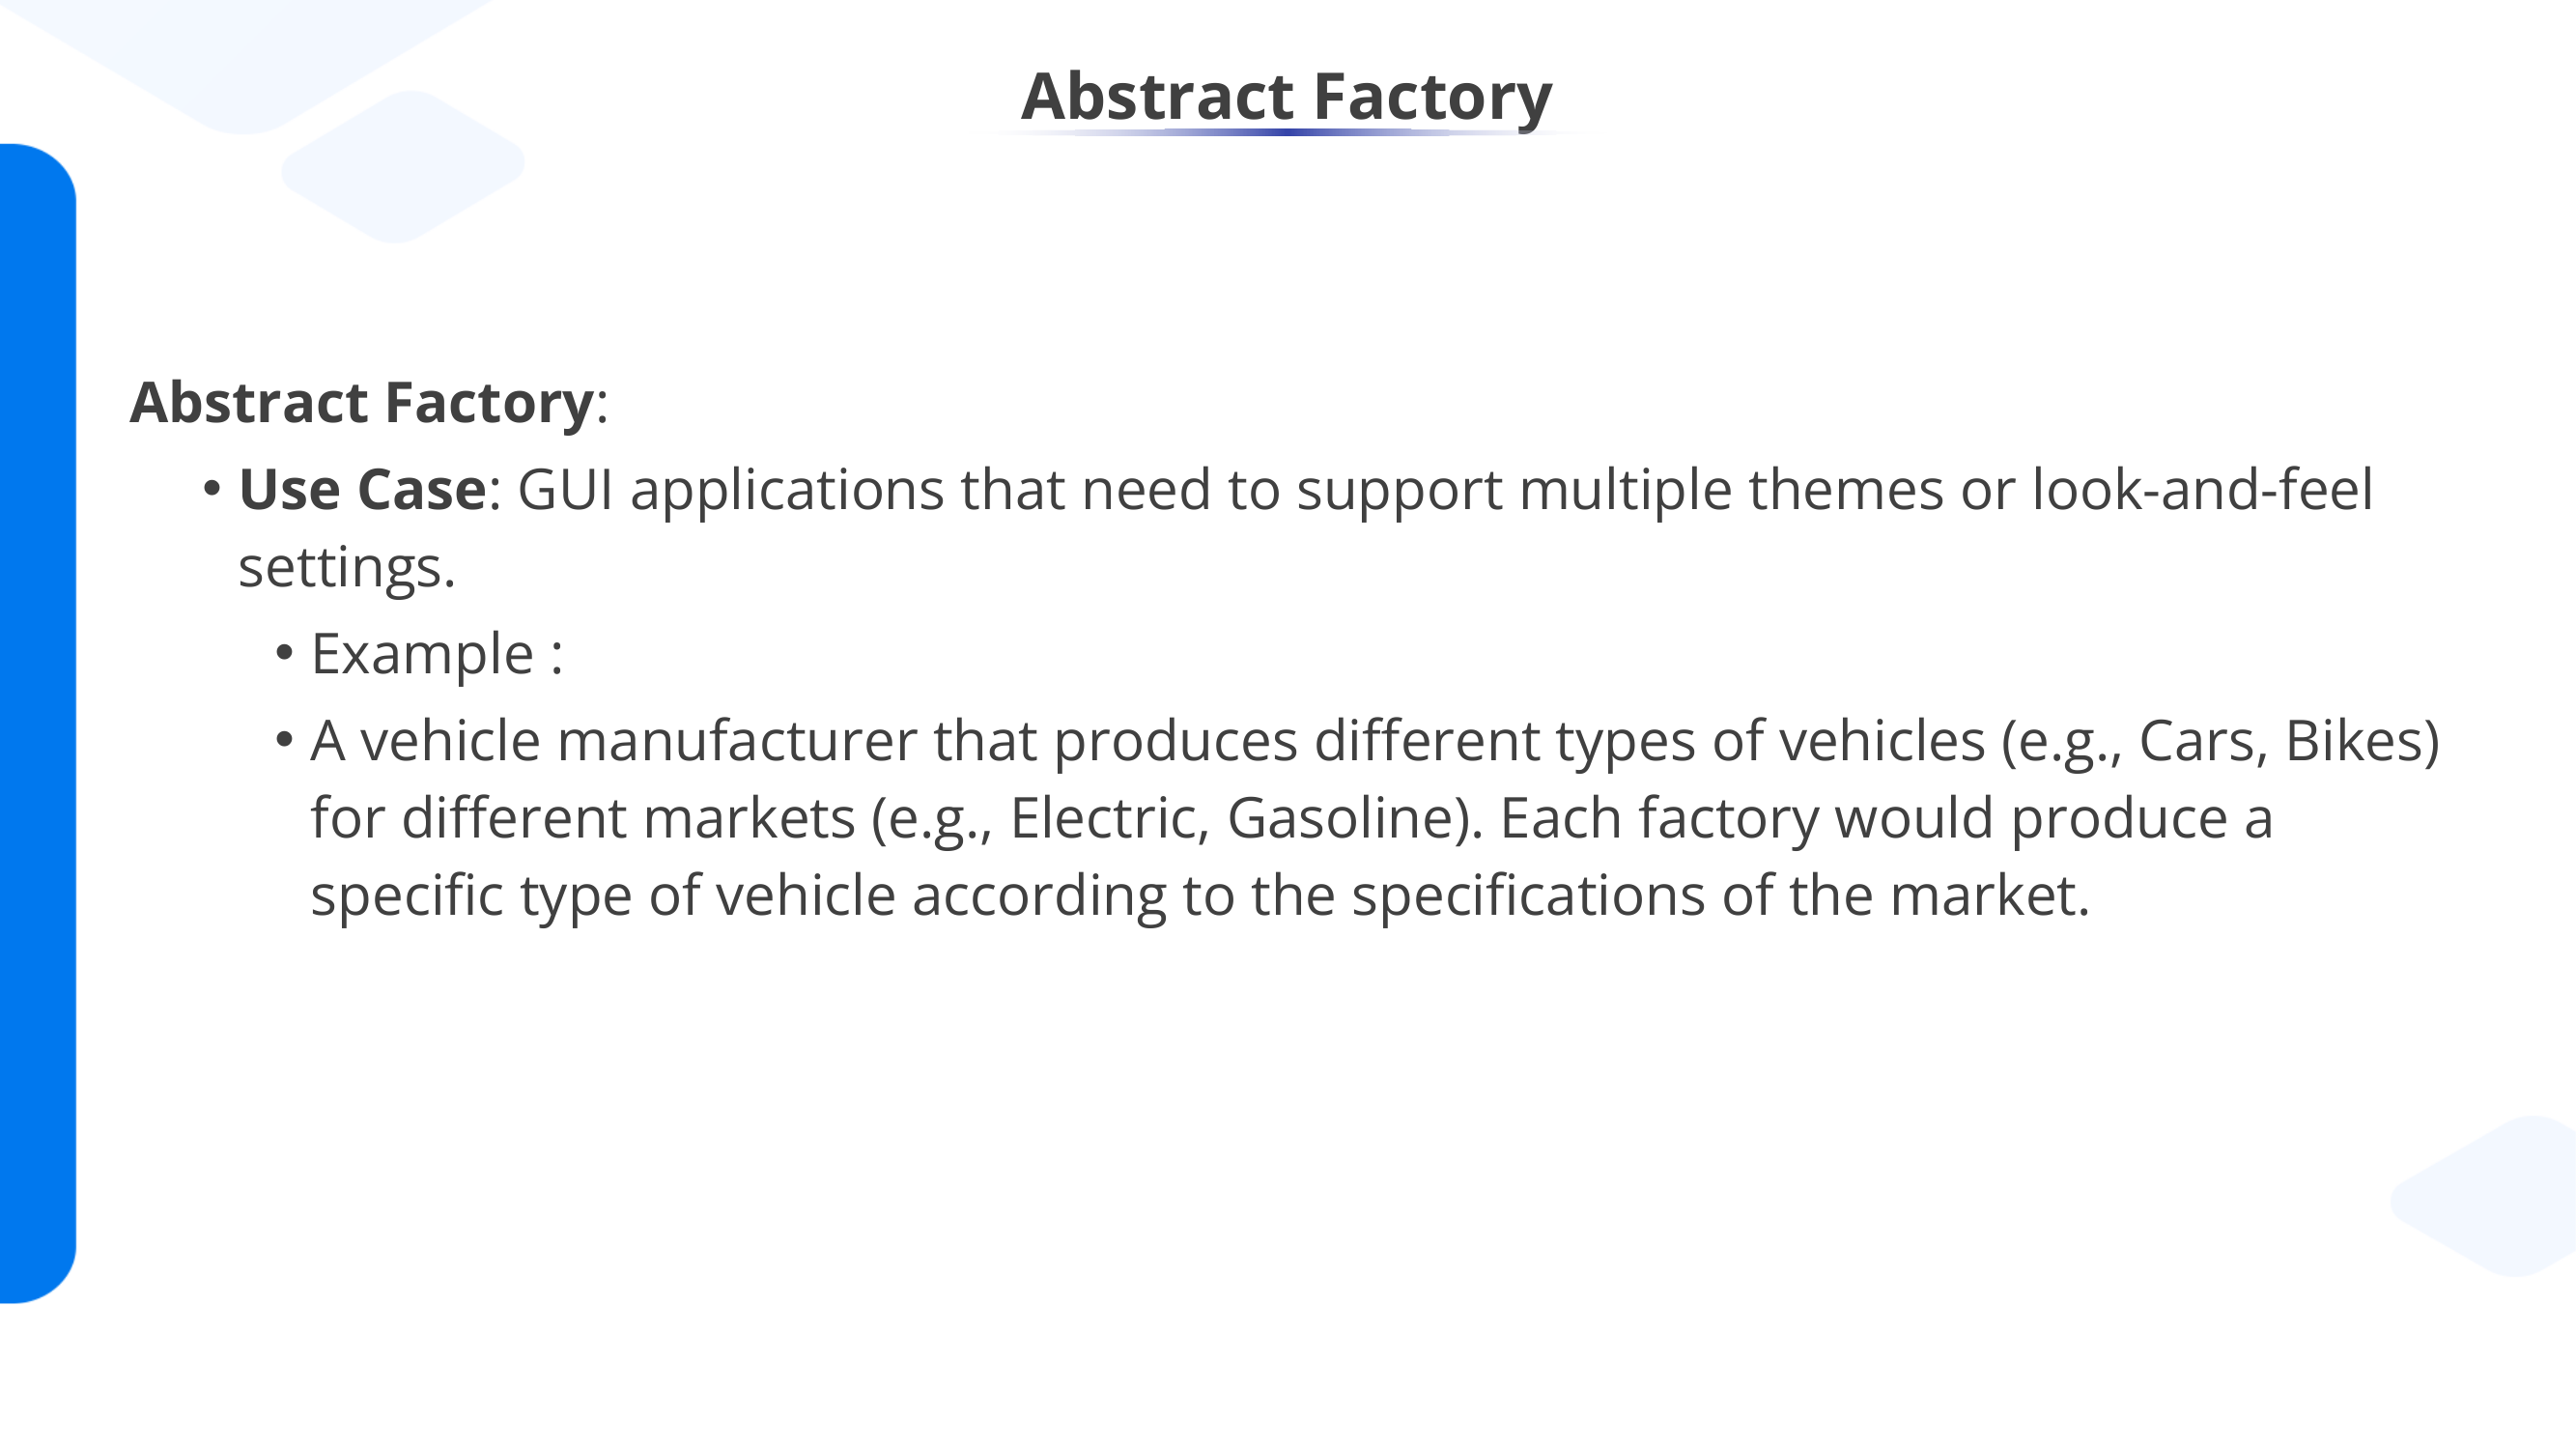

# Abstract Factory

Abstract Factory:
Use Case: GUI applications that need to support multiple themes or look-and-feel settings.
Example :
A vehicle manufacturer that produces different types of vehicles (e.g., Cars, Bikes) for different markets (e.g., Electric, Gasoline). Each factory would produce a specific type of vehicle according to the specifications of the market.